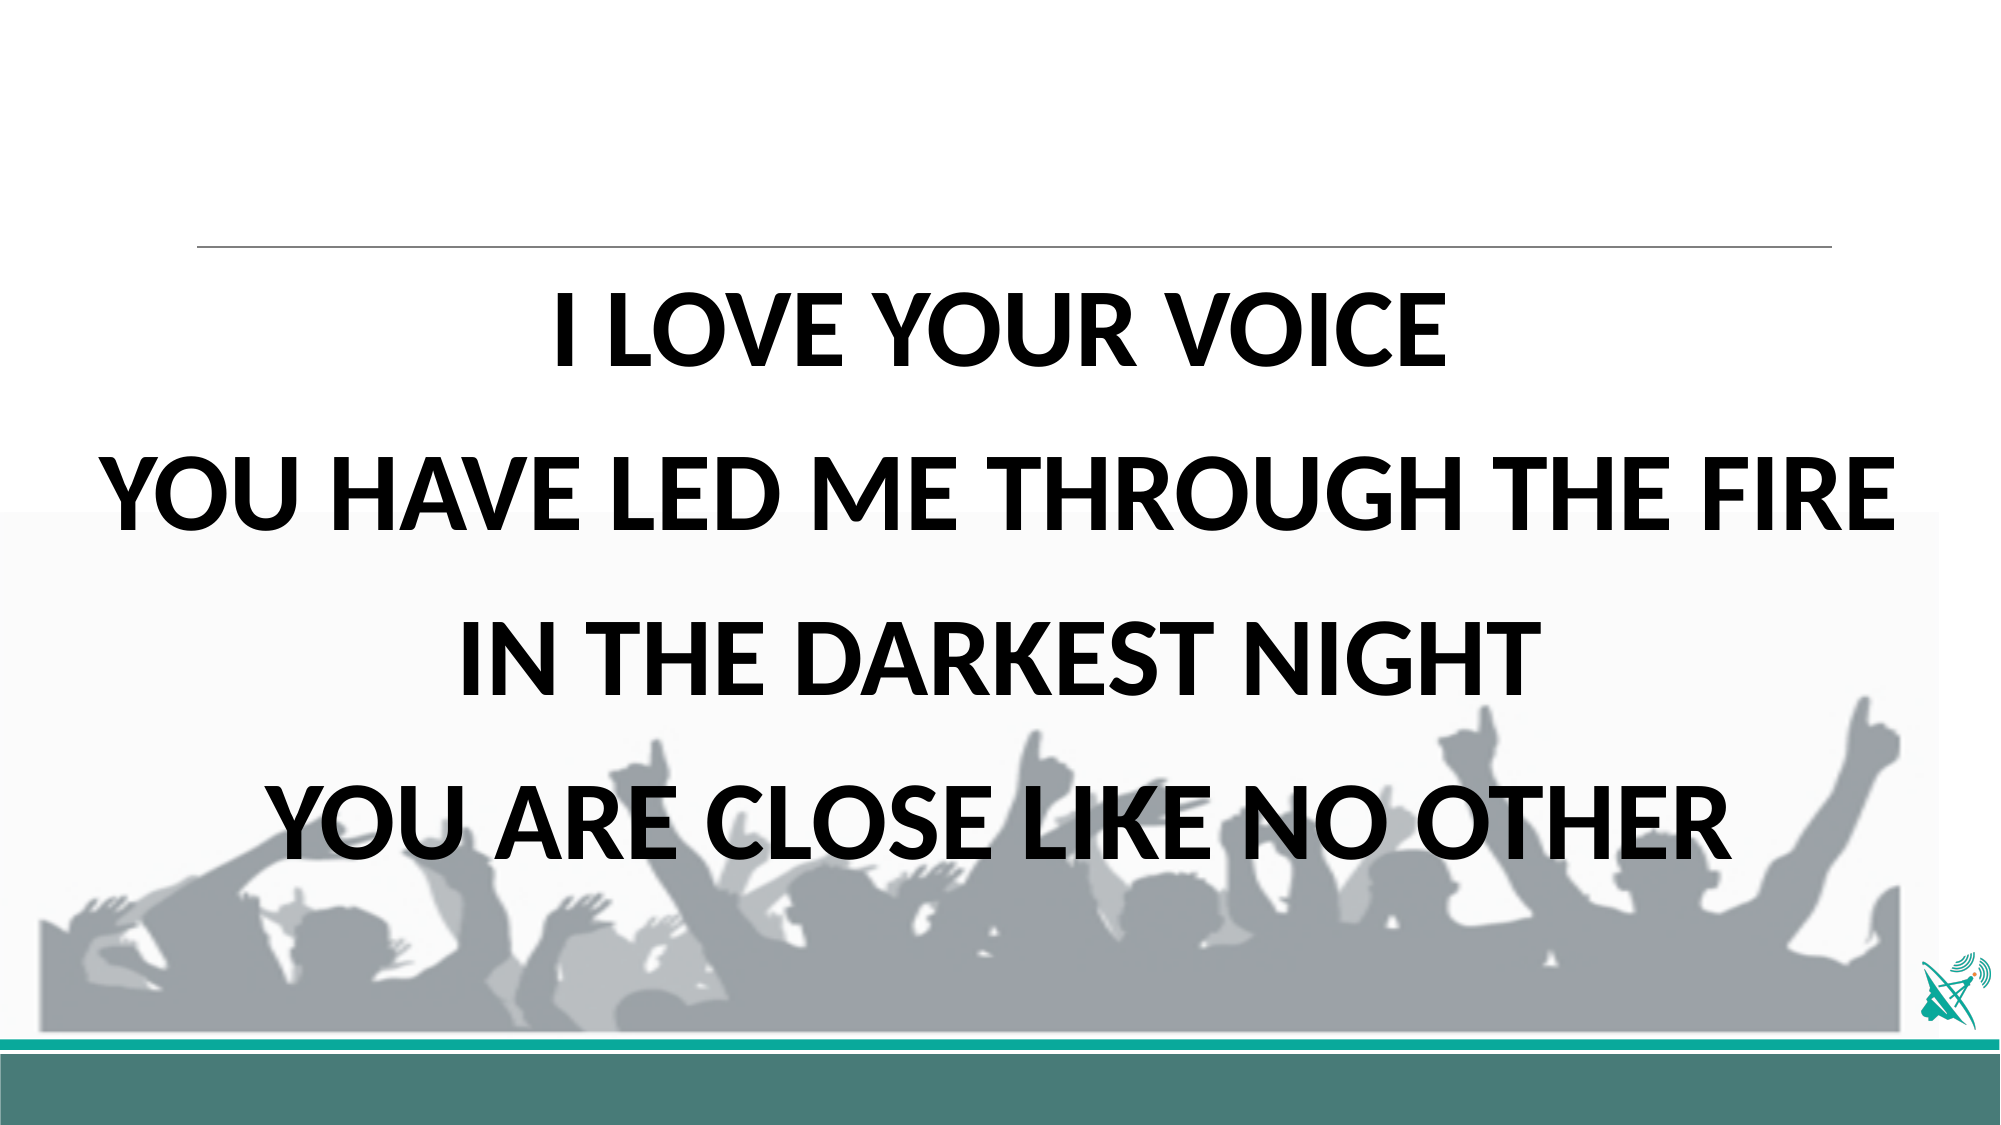

I LOVE YOUR VOICE
YOU HAVE LED ME THROUGH THE FIRE
IN THE DARKEST NIGHT
YOU ARE CLOSE LIKE NO OTHER